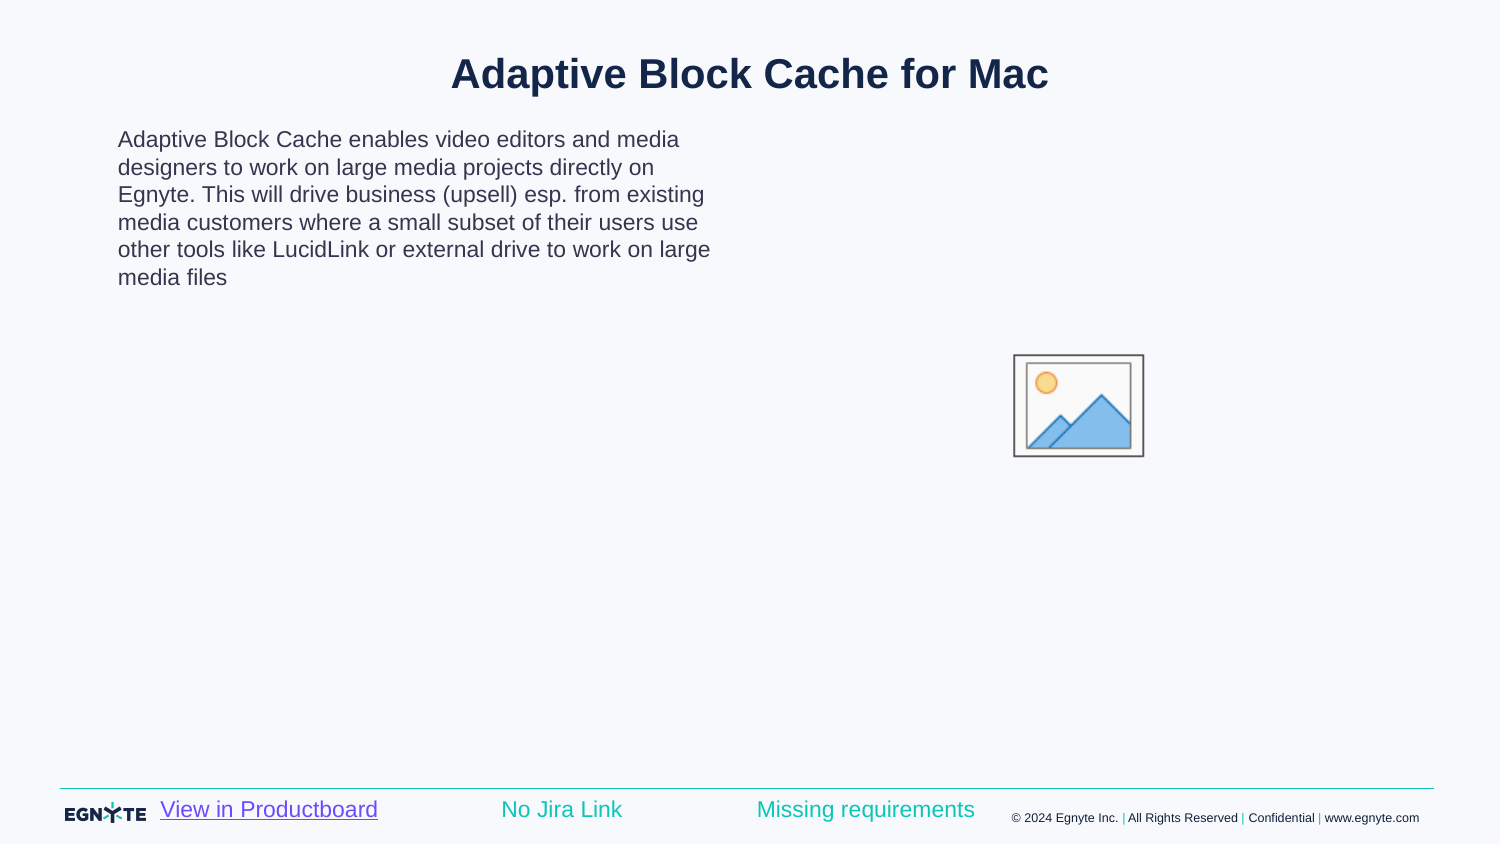

# Adaptive Block Cache for Mac
Adaptive Block Cache enables video editors and media designers to work on large media projects directly on Egnyte. This will drive business (upsell) esp. from existing media customers where a small subset of their users use other tools like LucidLink or external drive to work on large media files

Missing requirements
No Jira Link
View in Productboard